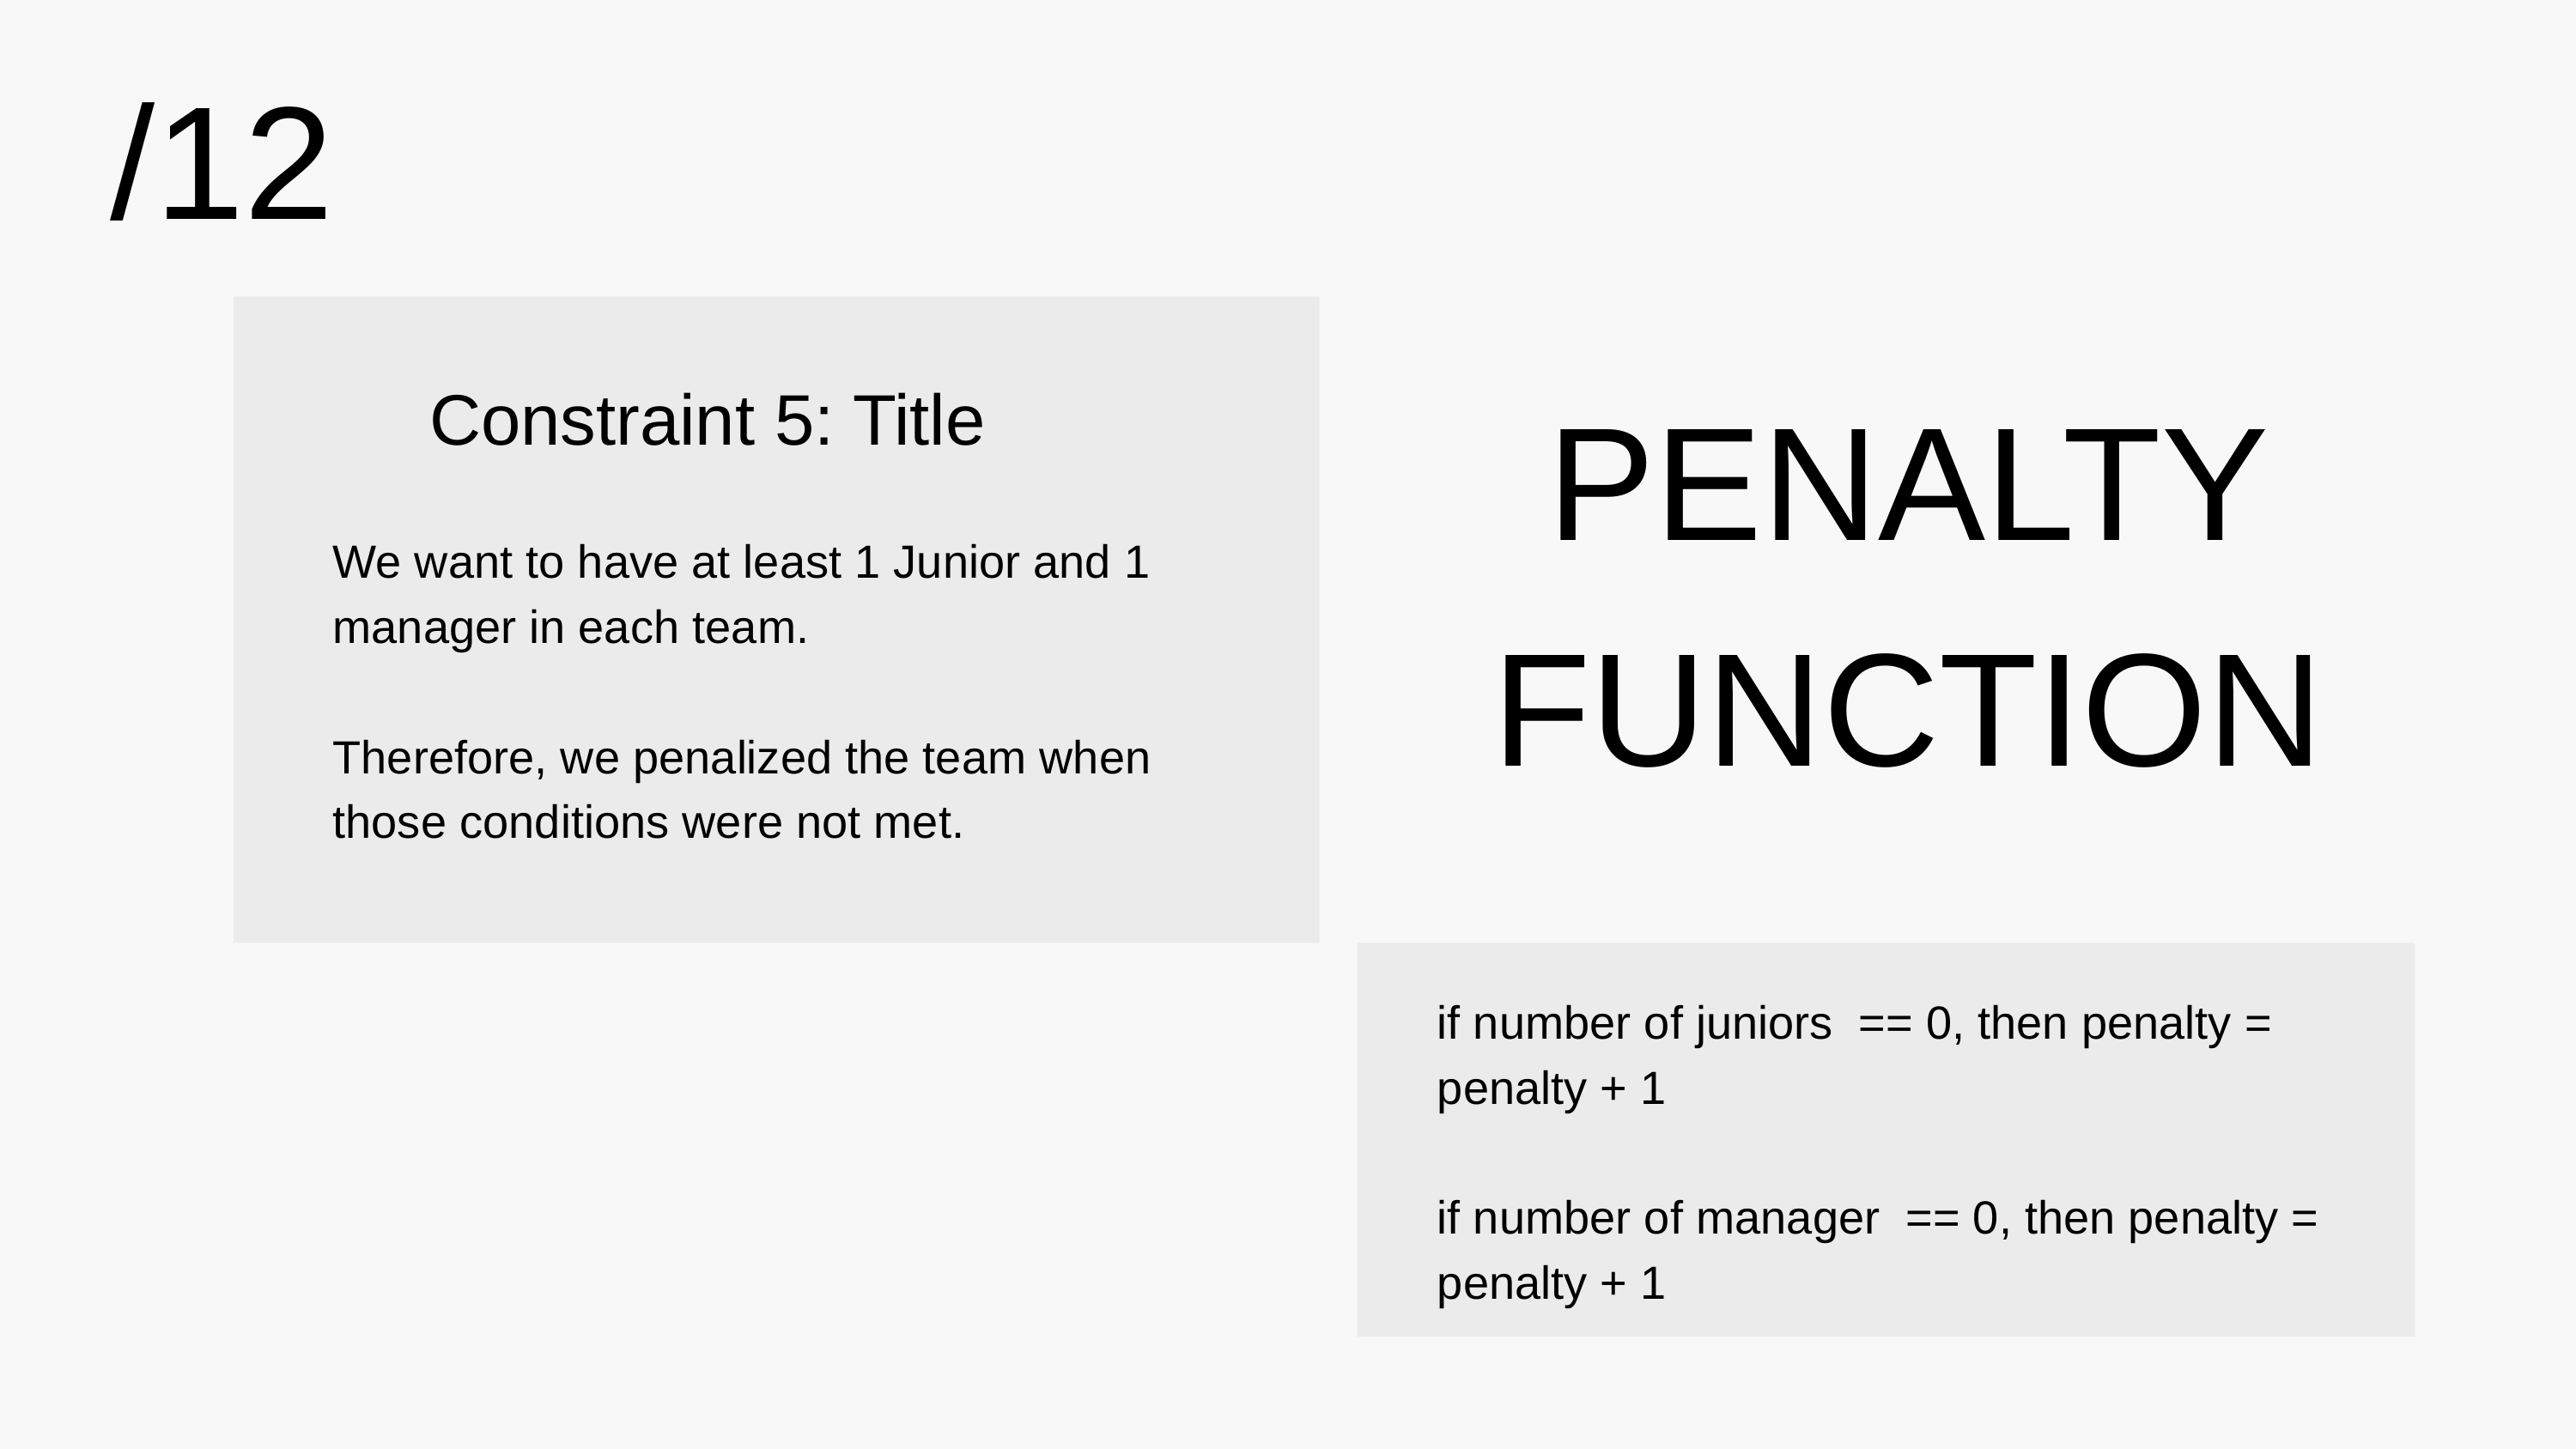

/12

 PENALTY
 FUNCTION
Constraint 5: Title
We want to have at least 1 Junior and 1 manager in each team.

Therefore, we penalized the team when those conditions were not met.

if number of juniors  == 0, then penalty = penalty + 1

if number of manager  == 0, then penalty = penalty + 1